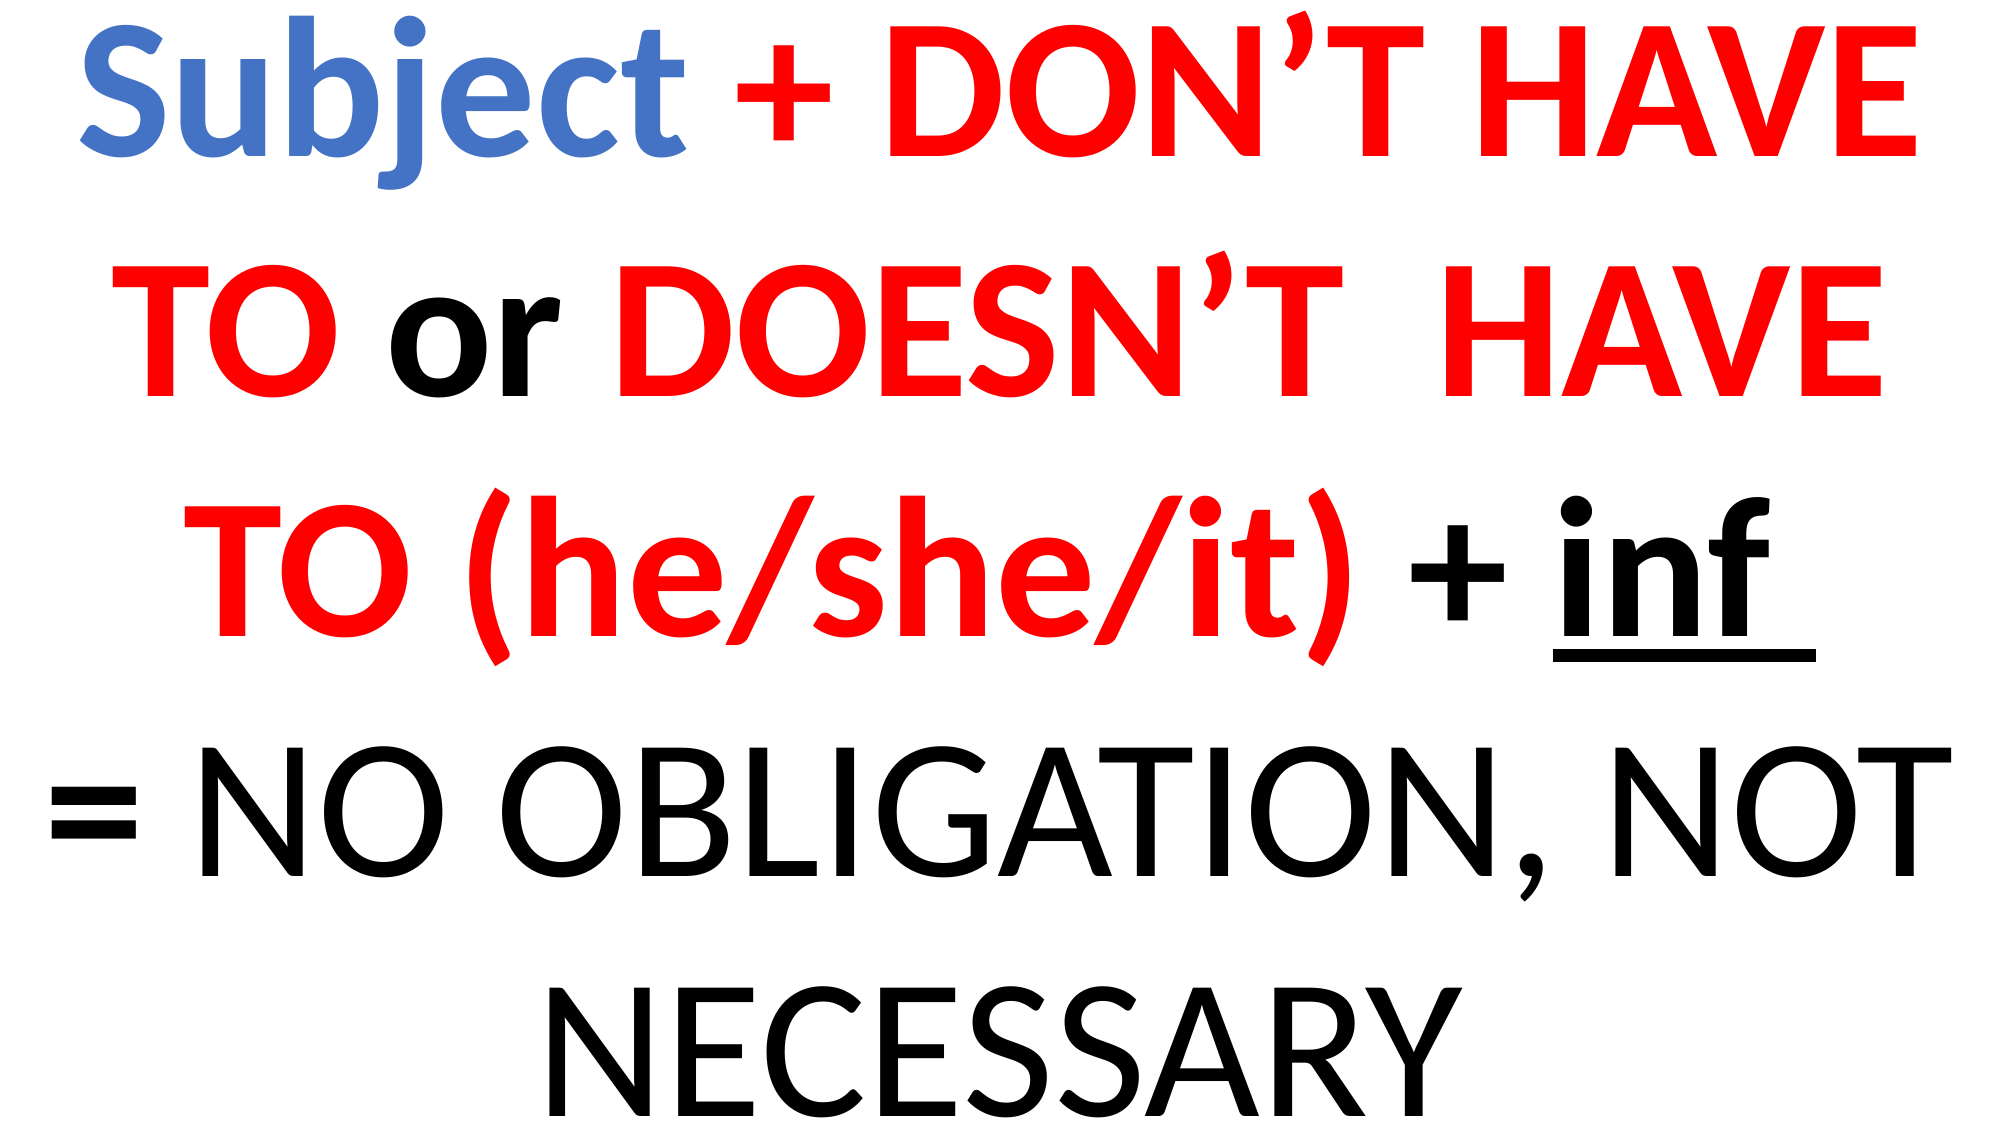

Subject + DON’T HAVE TO or DOESN’T  HAVE TO (he/she/it) + inf
= NO OBLIGATION, NOT NECESSARY